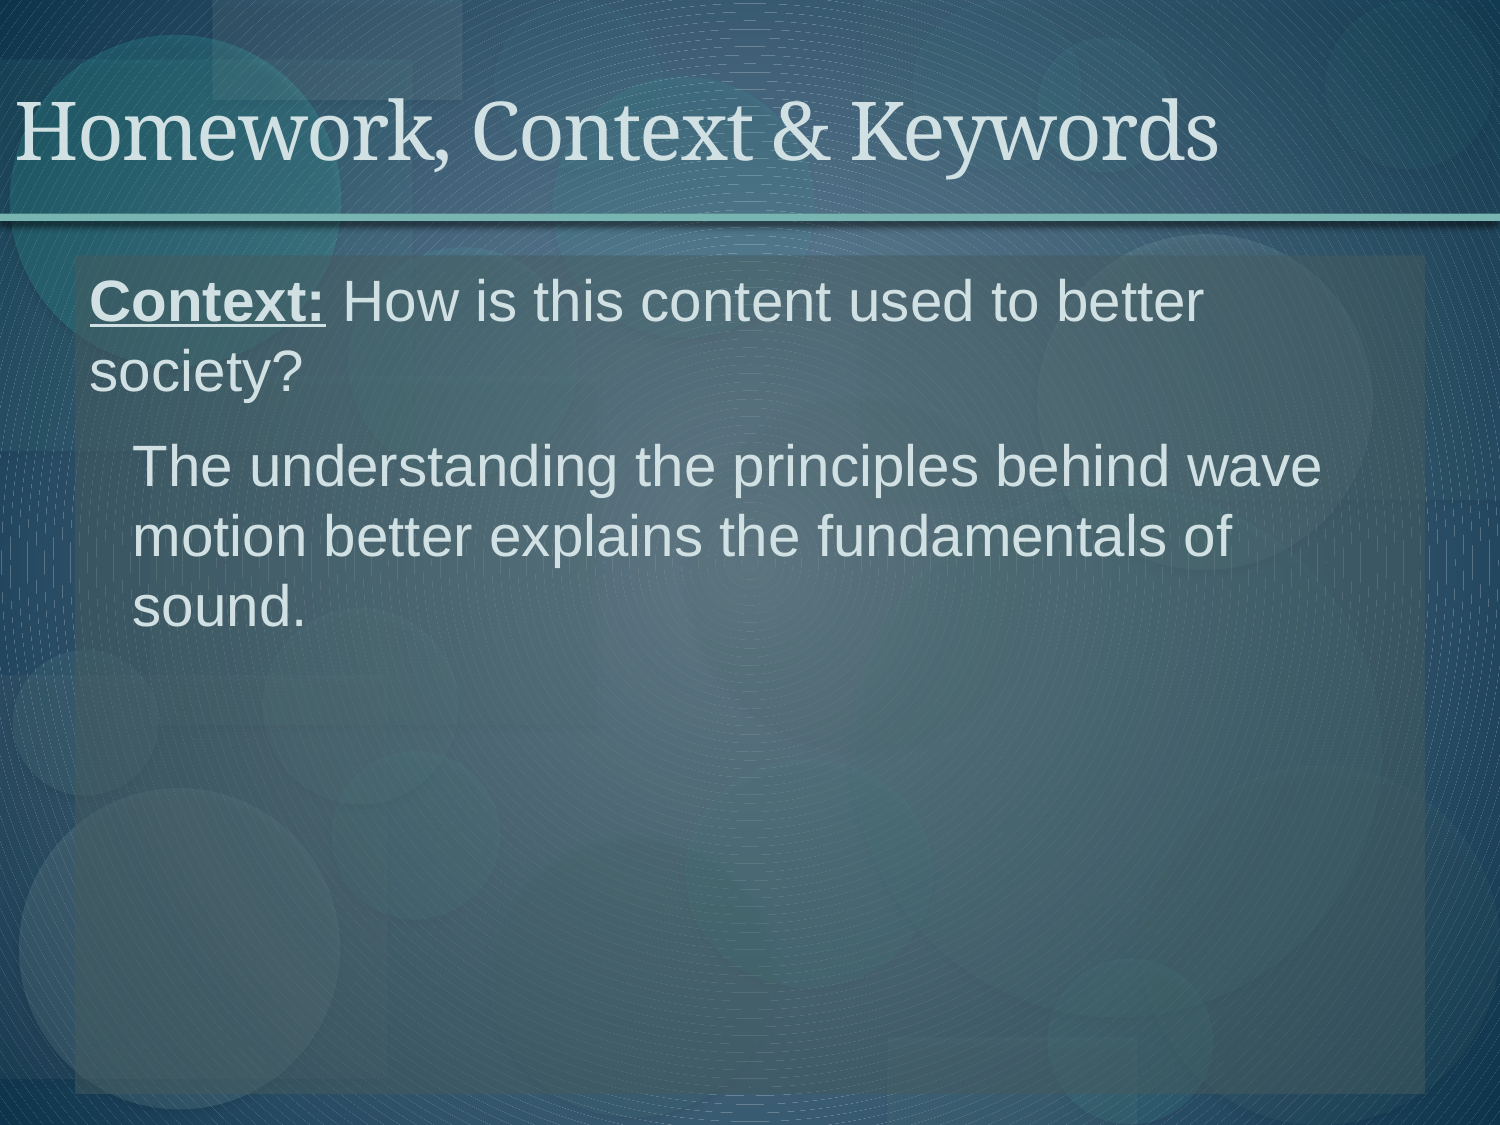

# Homework, Context & Keywords
Context: How is this content used to better society?

The understanding the principles behind wave motion better explains the fundamentals of sound.